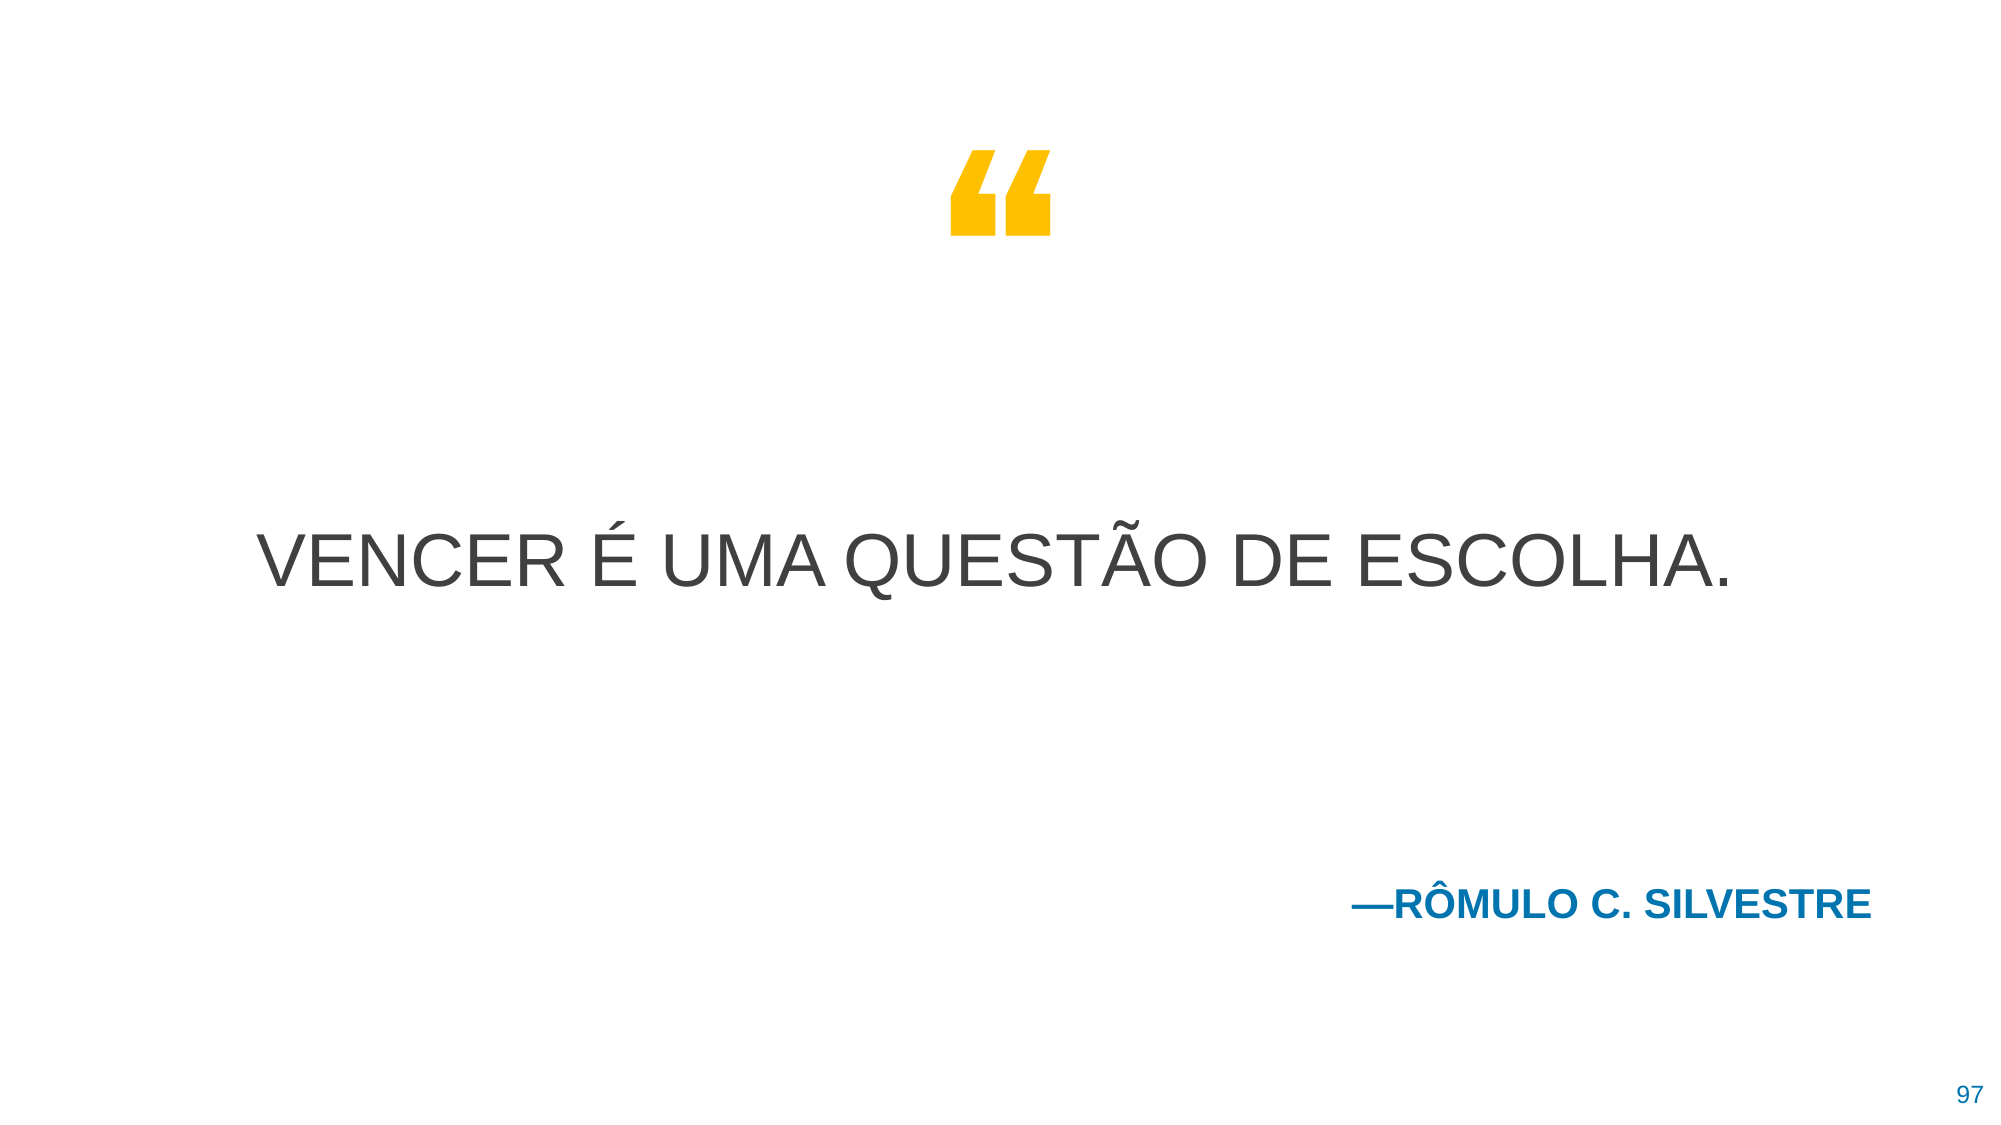

VENCER É UMA QUESTÃO DE ESCOLHA.
—RÔMULO C. SILVESTRE

97